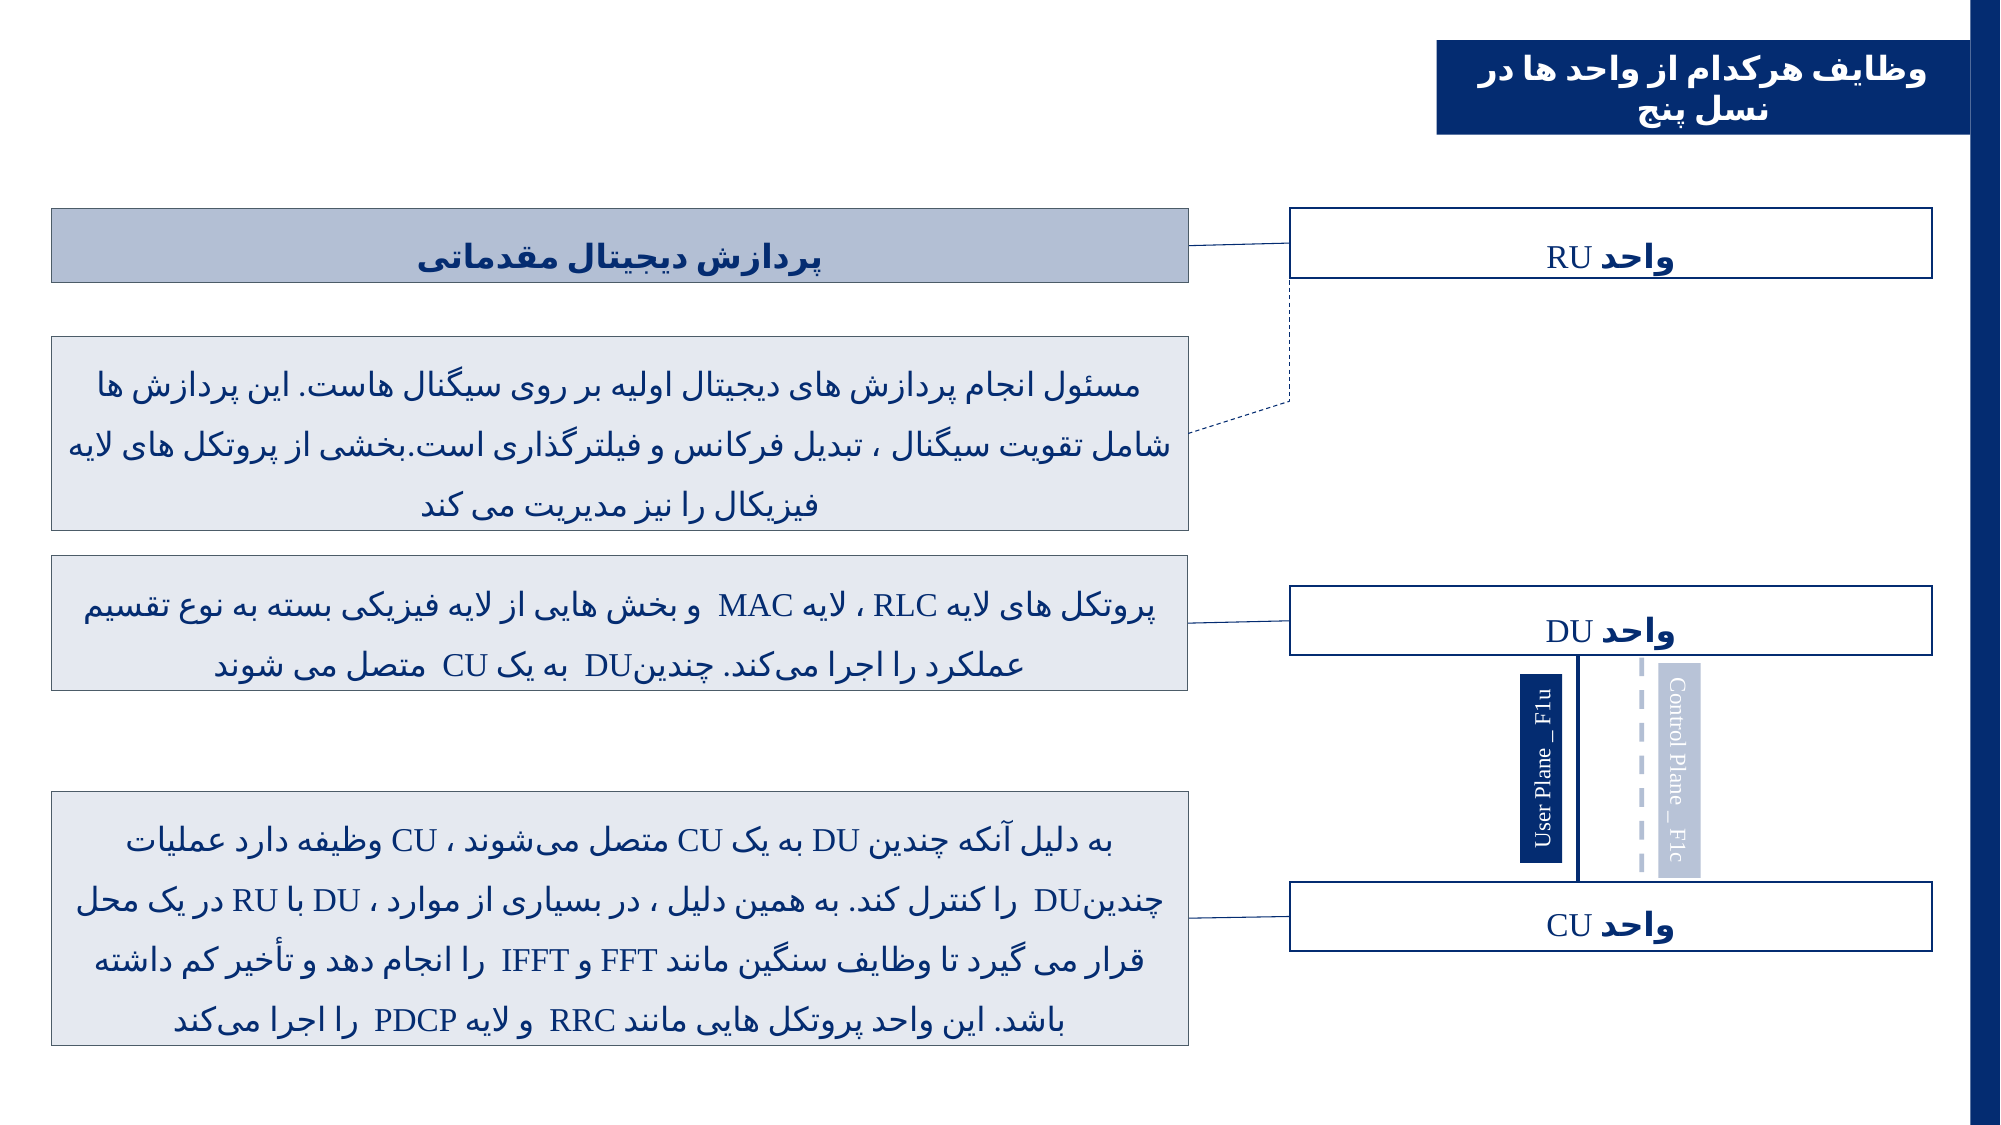

وظایف هرکدام از واحد ها در نسل پنج
واحد RU
پردازش دیجیتال مقدماتی

مسئول انجام پردازش های دیجیتال اولیه بر روی سیگنال هاست. این پردازش ها شامل تقویت سیگنال ، تبدیل فرکانس و فیلترگذاری است.بخشی از پروتکل های لایه فیزیکال را نیز مدیریت می کند

پروتکل های لایه RLC ، لایه MAC  و بخش هایی از لایه فیزیکی بسته به نوع تقسیم عملکرد را اجرا می‌کند. چندینDU  به یک CU  متصل می شوند
واحد DU

User Plane _ F1u
Control Plane _ F1c
به دلیل آنکه چندین DU به یک CU متصل می‌شوند ، CU وظیفه دارد عملیات چندینDU  را کنترل کند. به همین دلیل ، در بسیاری از موارد ، DU با RU در یک محل قرار می گیرد تا وظایف سنگین مانند FFT و IFFT  را انجام دهد و تأخیر کم داشته باشد. این واحد پروتکل هایی مانند RRC  و لایه PDCP  را اجرا می‌کند
واحد CU